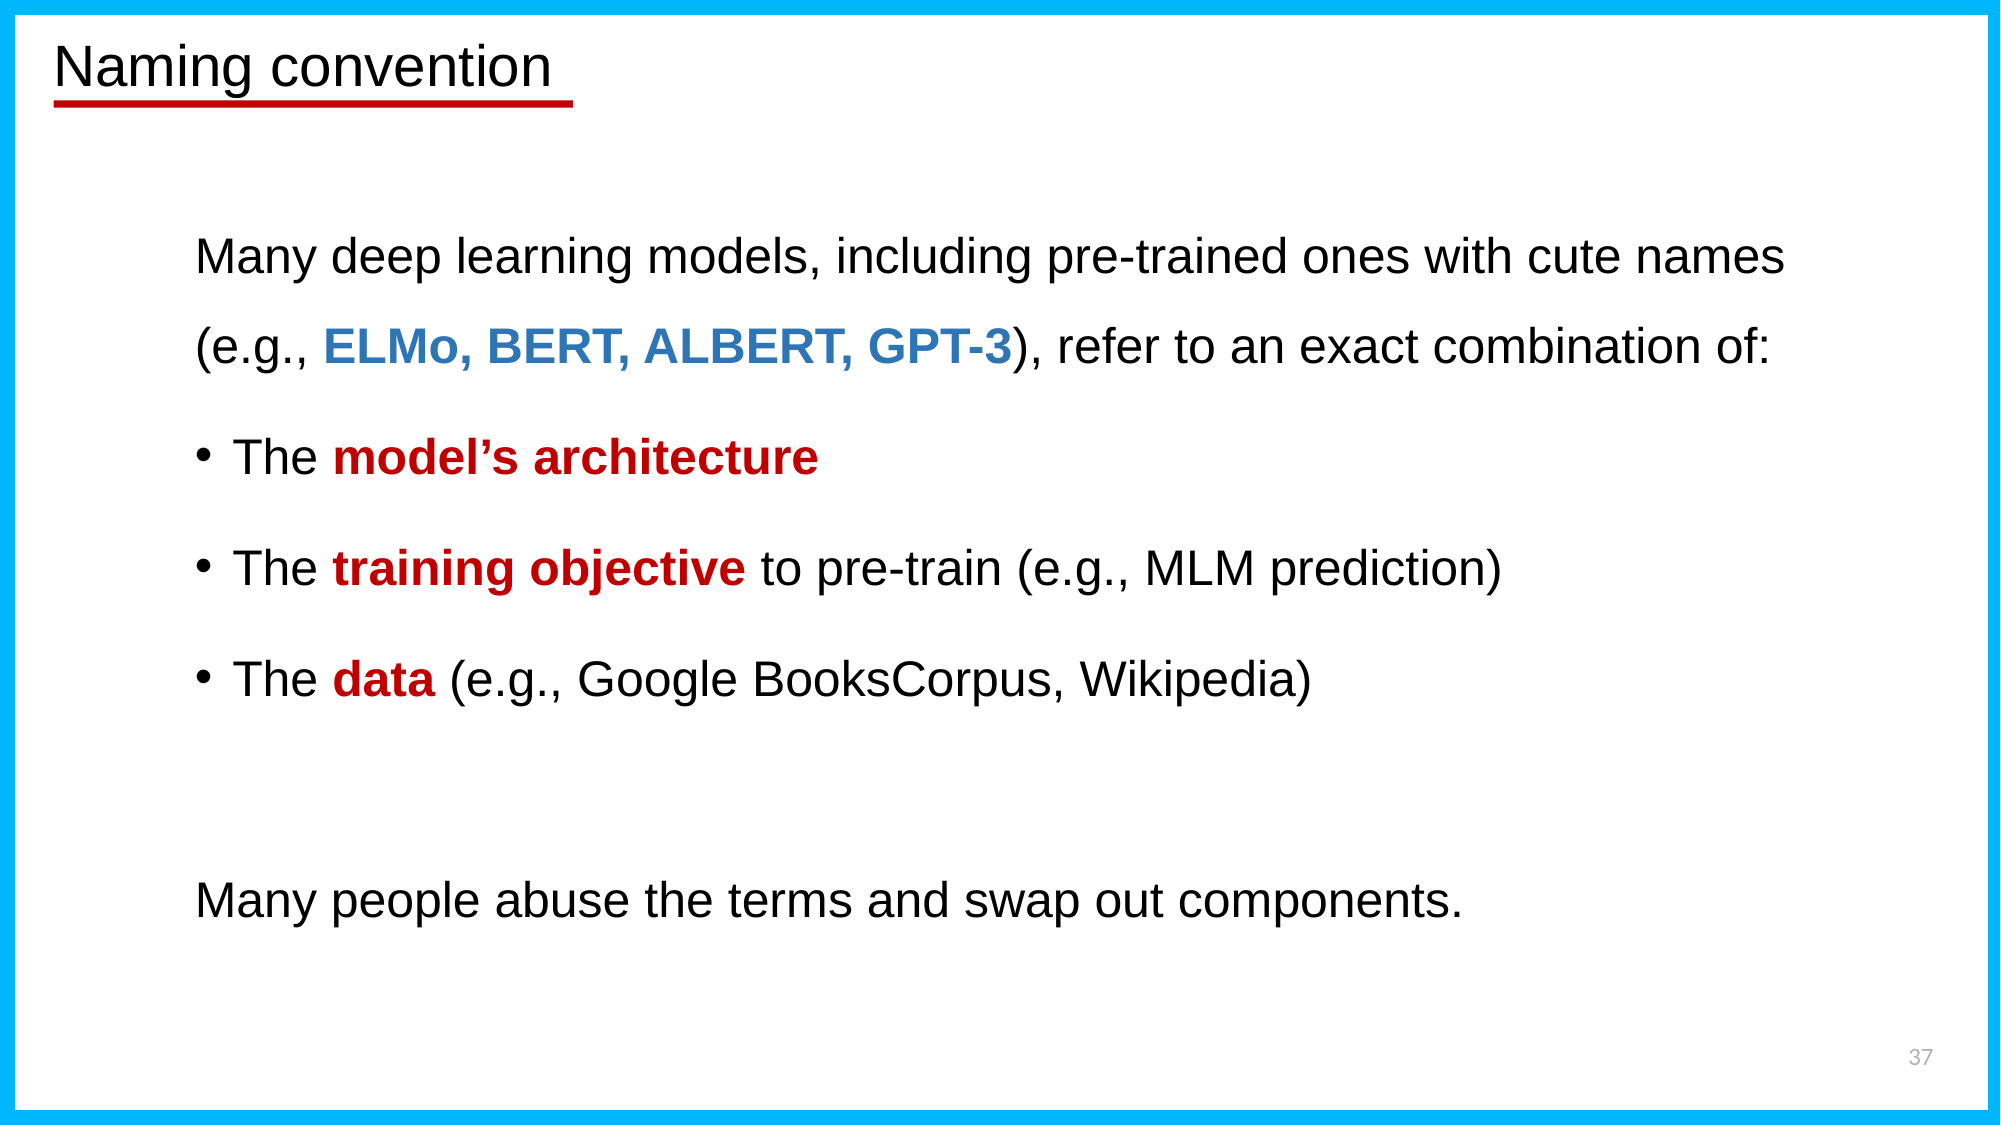

# Naming convention

Many deep learning models, including pre-trained ones with cute names (e.g., ELMo, BERT, ALBERT, GPT-3), refer to an exact combination of:
The model’s architecture
The training objective to pre-train (e.g., MLM prediction)
The data (e.g., Google BooksCorpus, Wikipedia)

Many people abuse the terms and swap out components.

37